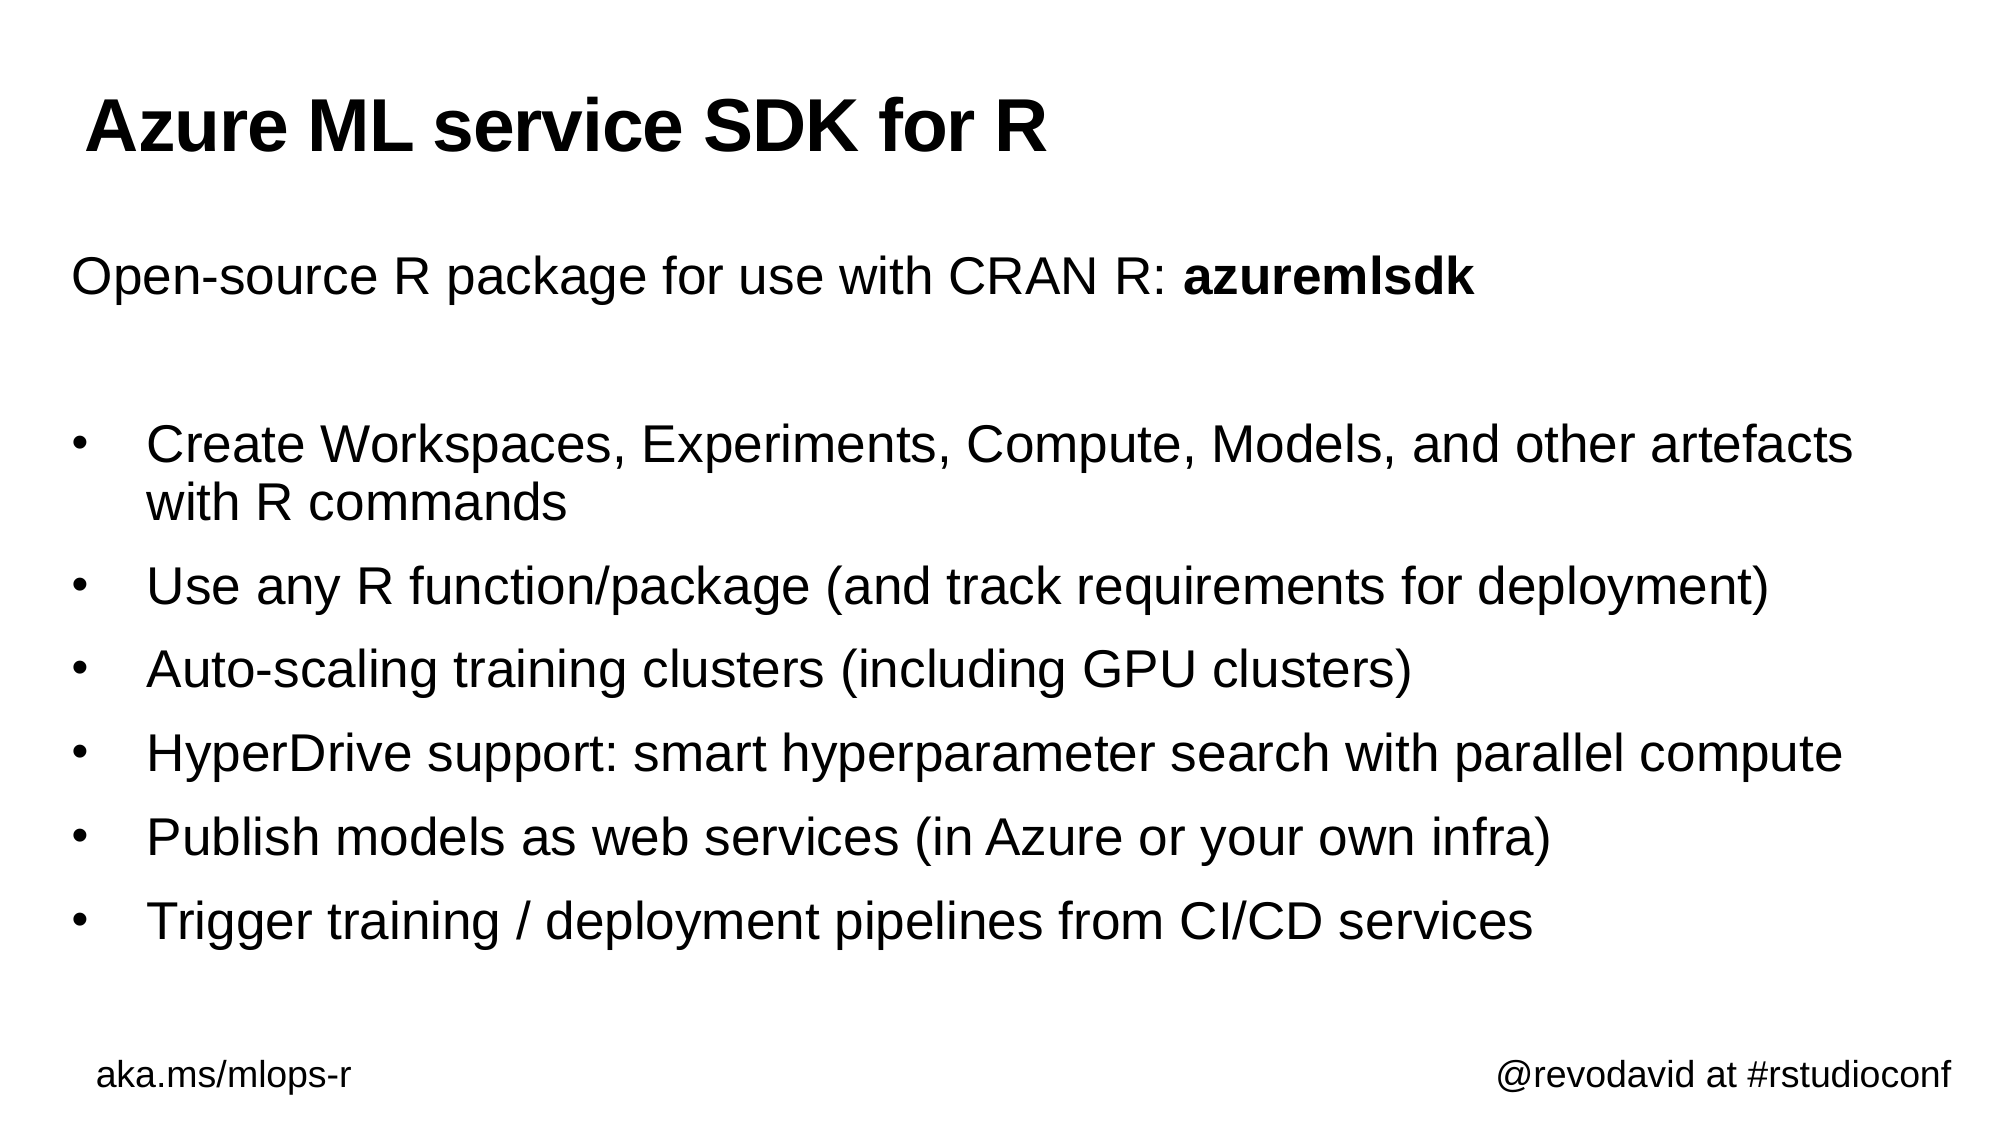

# Azure ML service SDK for R
Open-source R package for use with CRAN R: azuremlsdk

Create Workspaces, Experiments, Compute, Models, and other artefacts with R commands
Use any R function/package (and track requirements for deployment)
Auto-scaling training clusters (including GPU clusters)
HyperDrive support: smart hyperparameter search with parallel compute
Publish models as web services (in Azure or your own infra)
Trigger training / deployment pipelines from CI/CD services